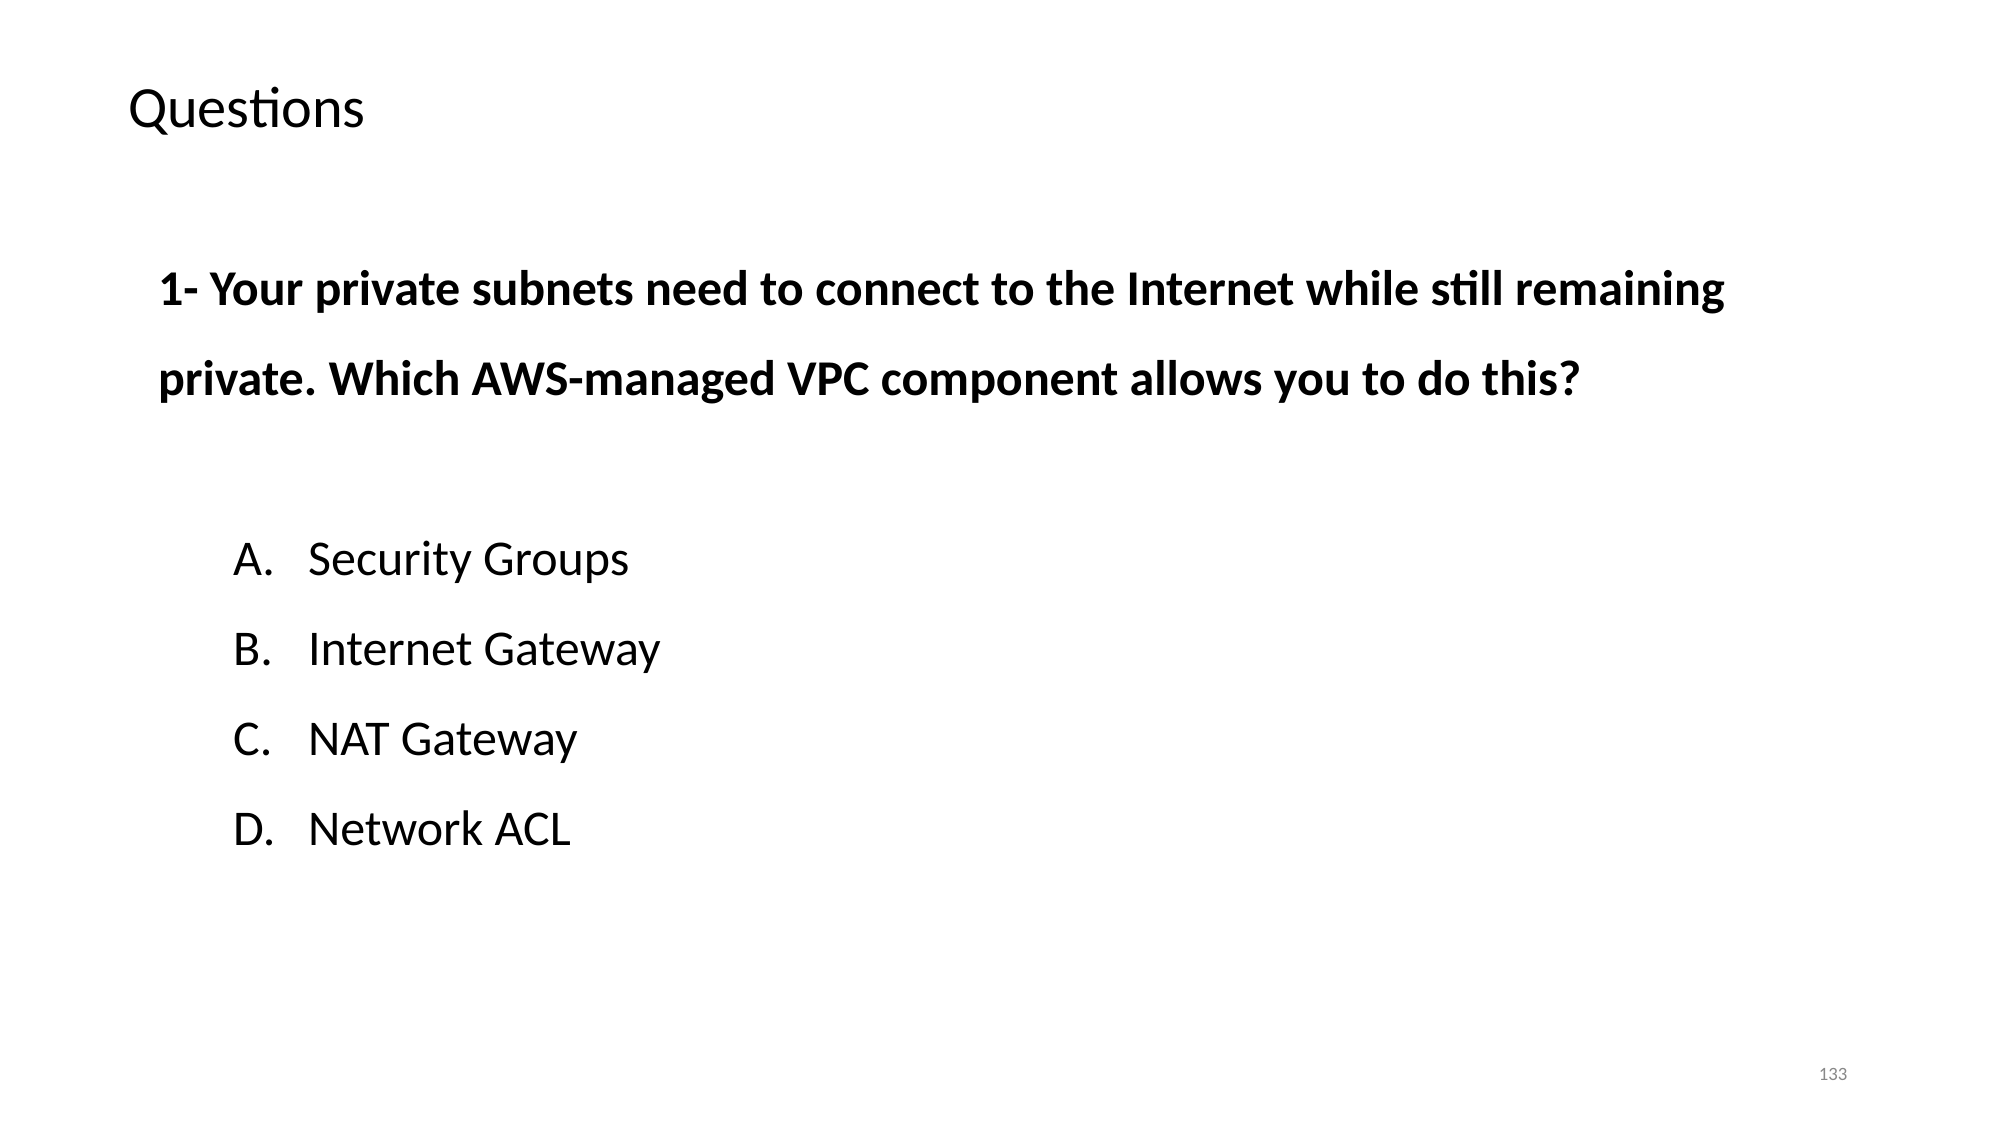

# Questions
1- Your private subnets need to connect to the Internet while still remaining private. Which AWS-managed VPC component allows you to do this?

Security Groups
Internet Gateway
NAT Gateway
Network ACL
133